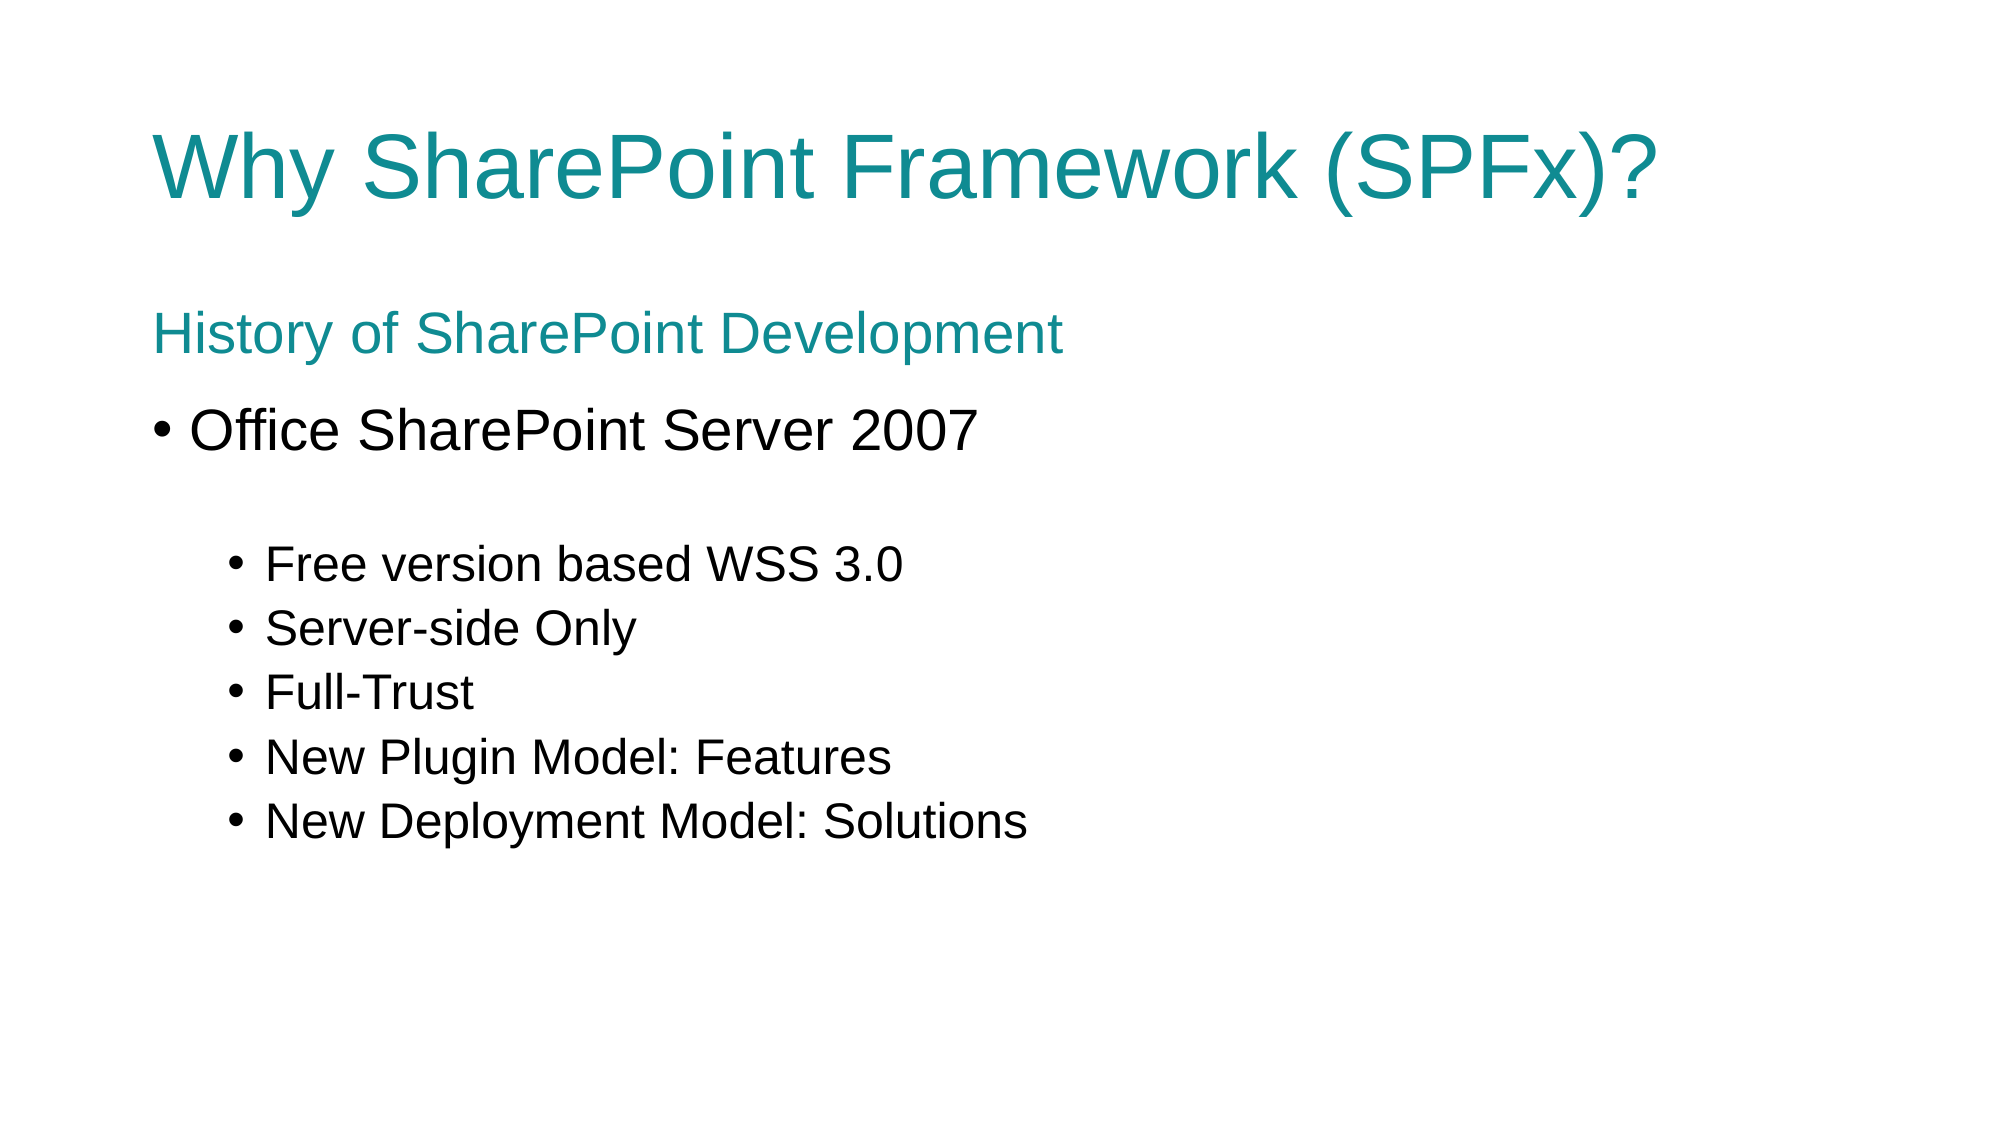

# Why SharePoint Framework (SPFx)?
History of SharePoint Development
Office SharePoint Server 2007

Free version based WSS 3.0
Server-side Only
Full-Trust
New Plugin Model: Features
New Deployment Model: Solutions